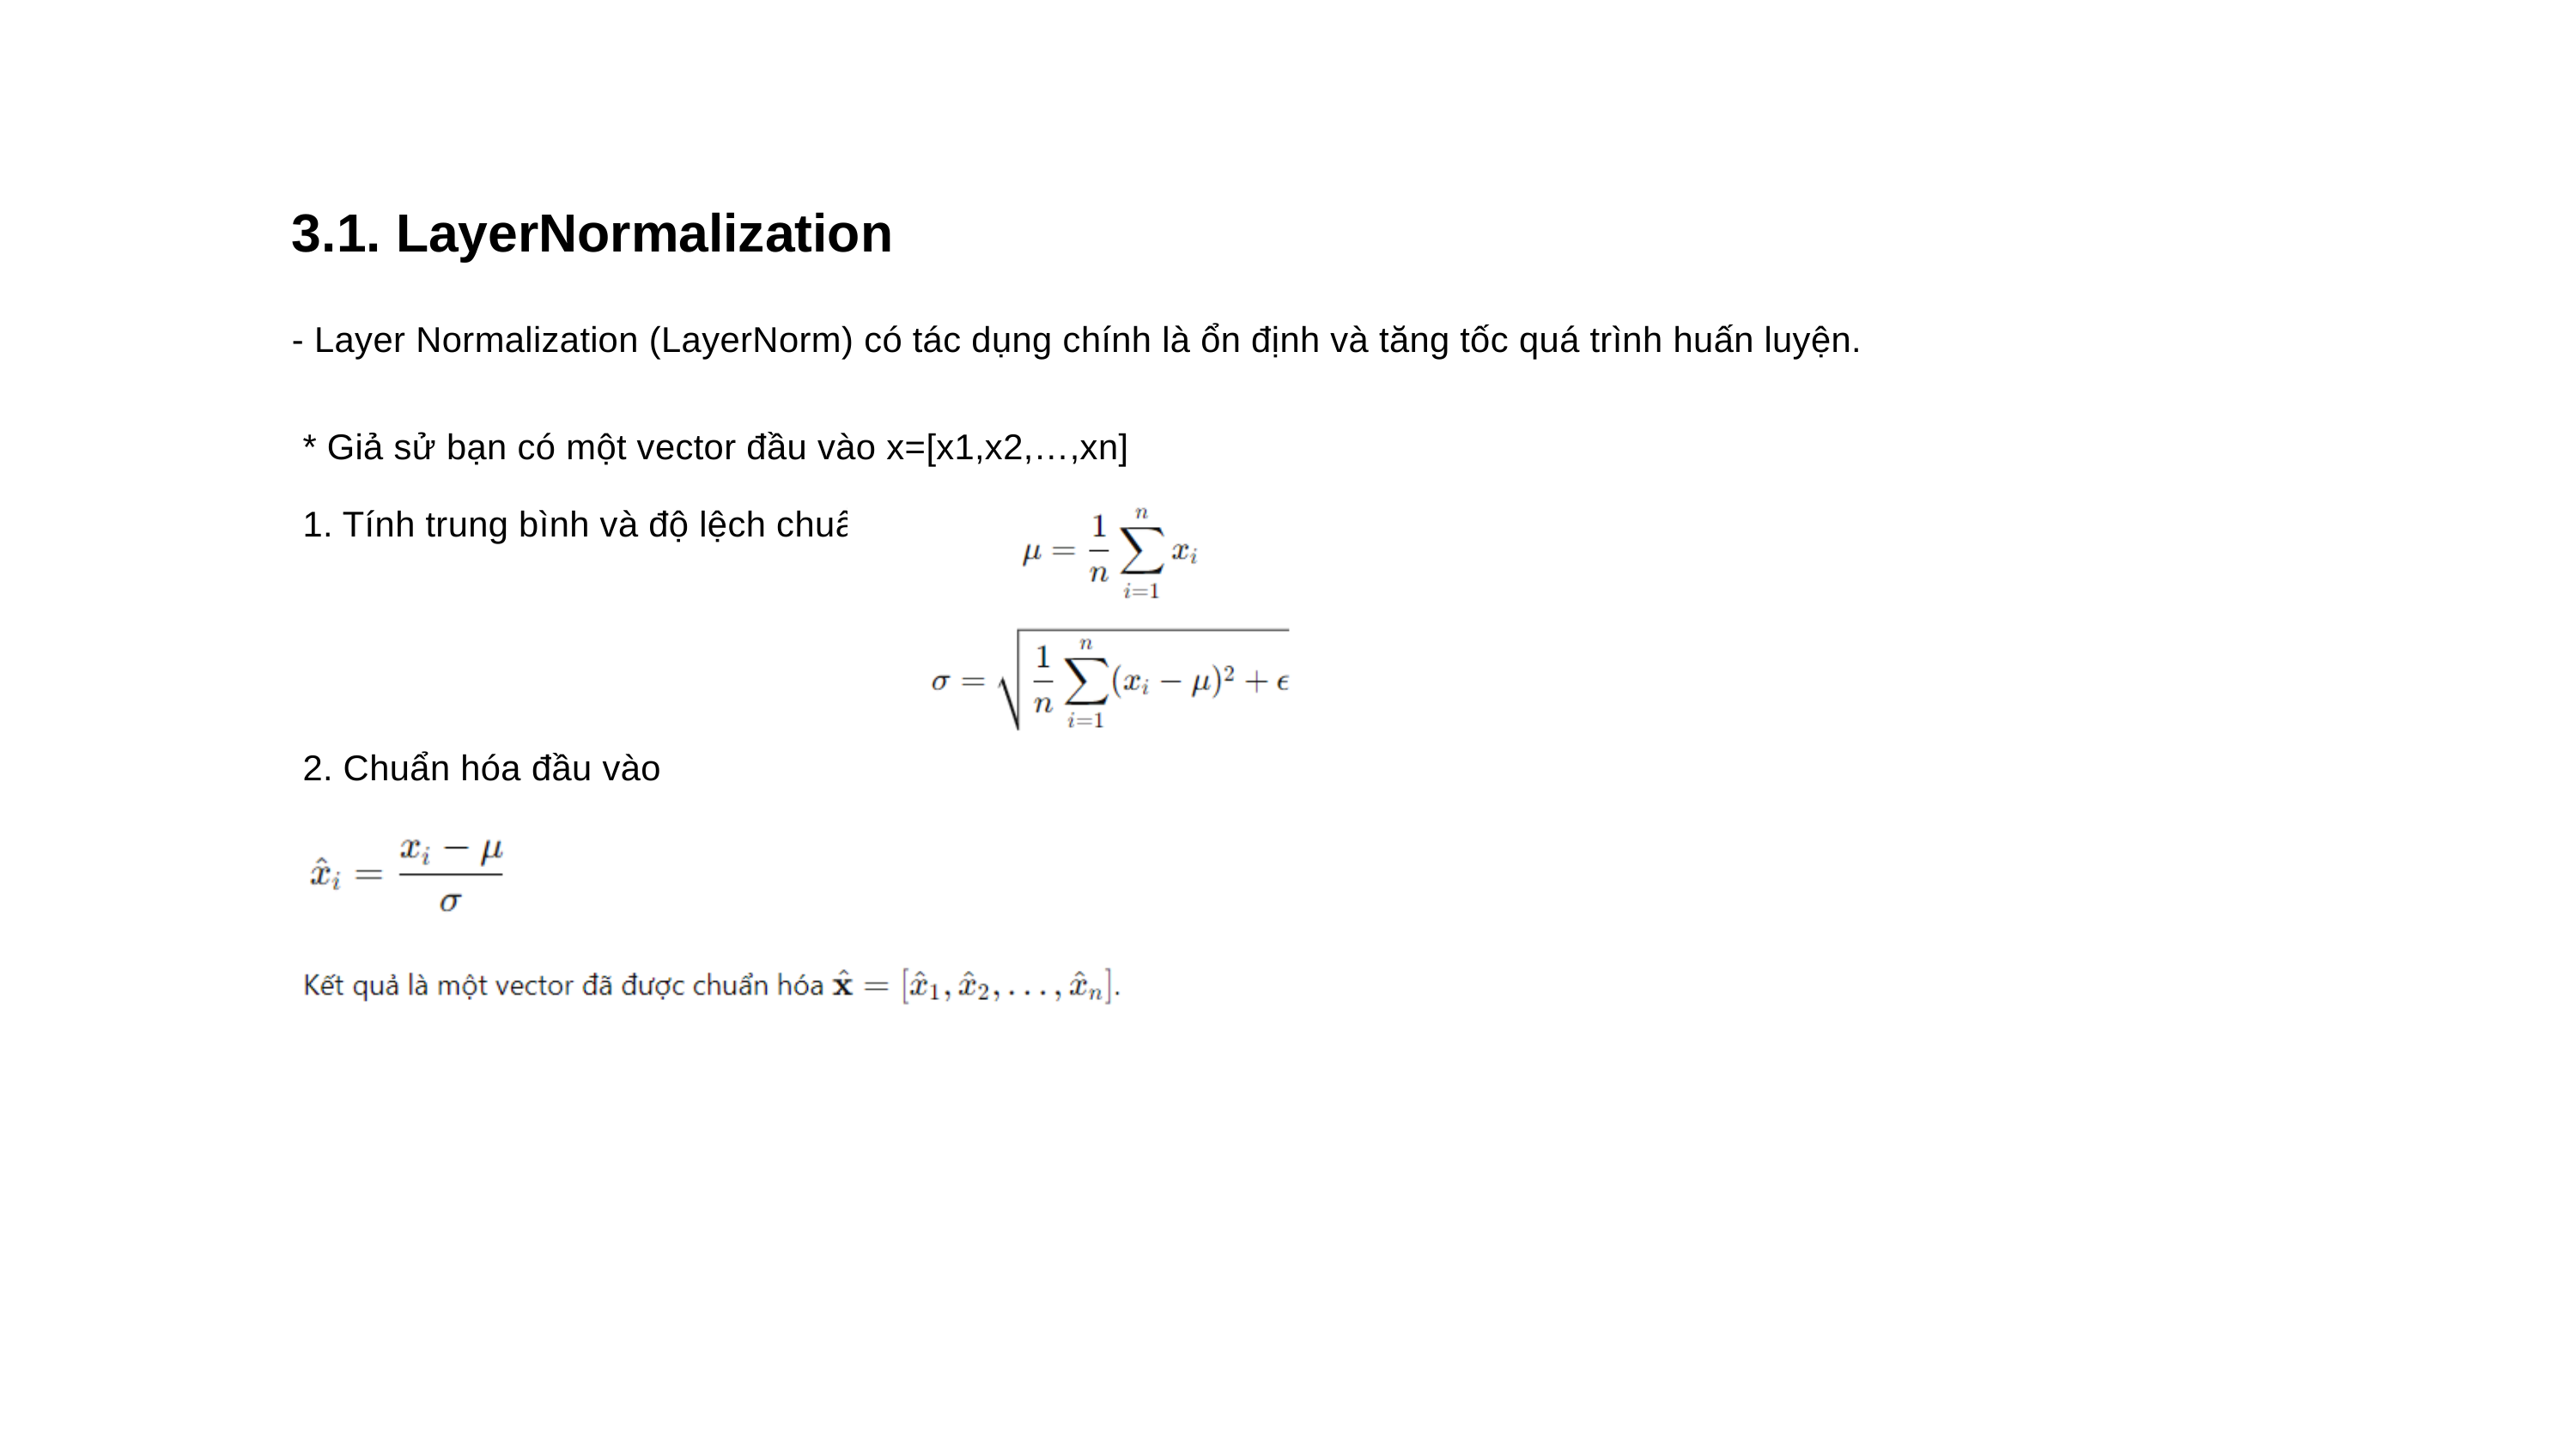

3.1. LayerNormalization
- Layer Normalization (LayerNorm) có tác dụng chính là ổn định và tăng tốc quá trình huấn luyện.
* Giả sử bạn có một vector đầu vào x=[x1,x2,…,xn]
1. Tính trung bình và độ lệch chuẩn.

2. Chuẩn hóa đầu vào